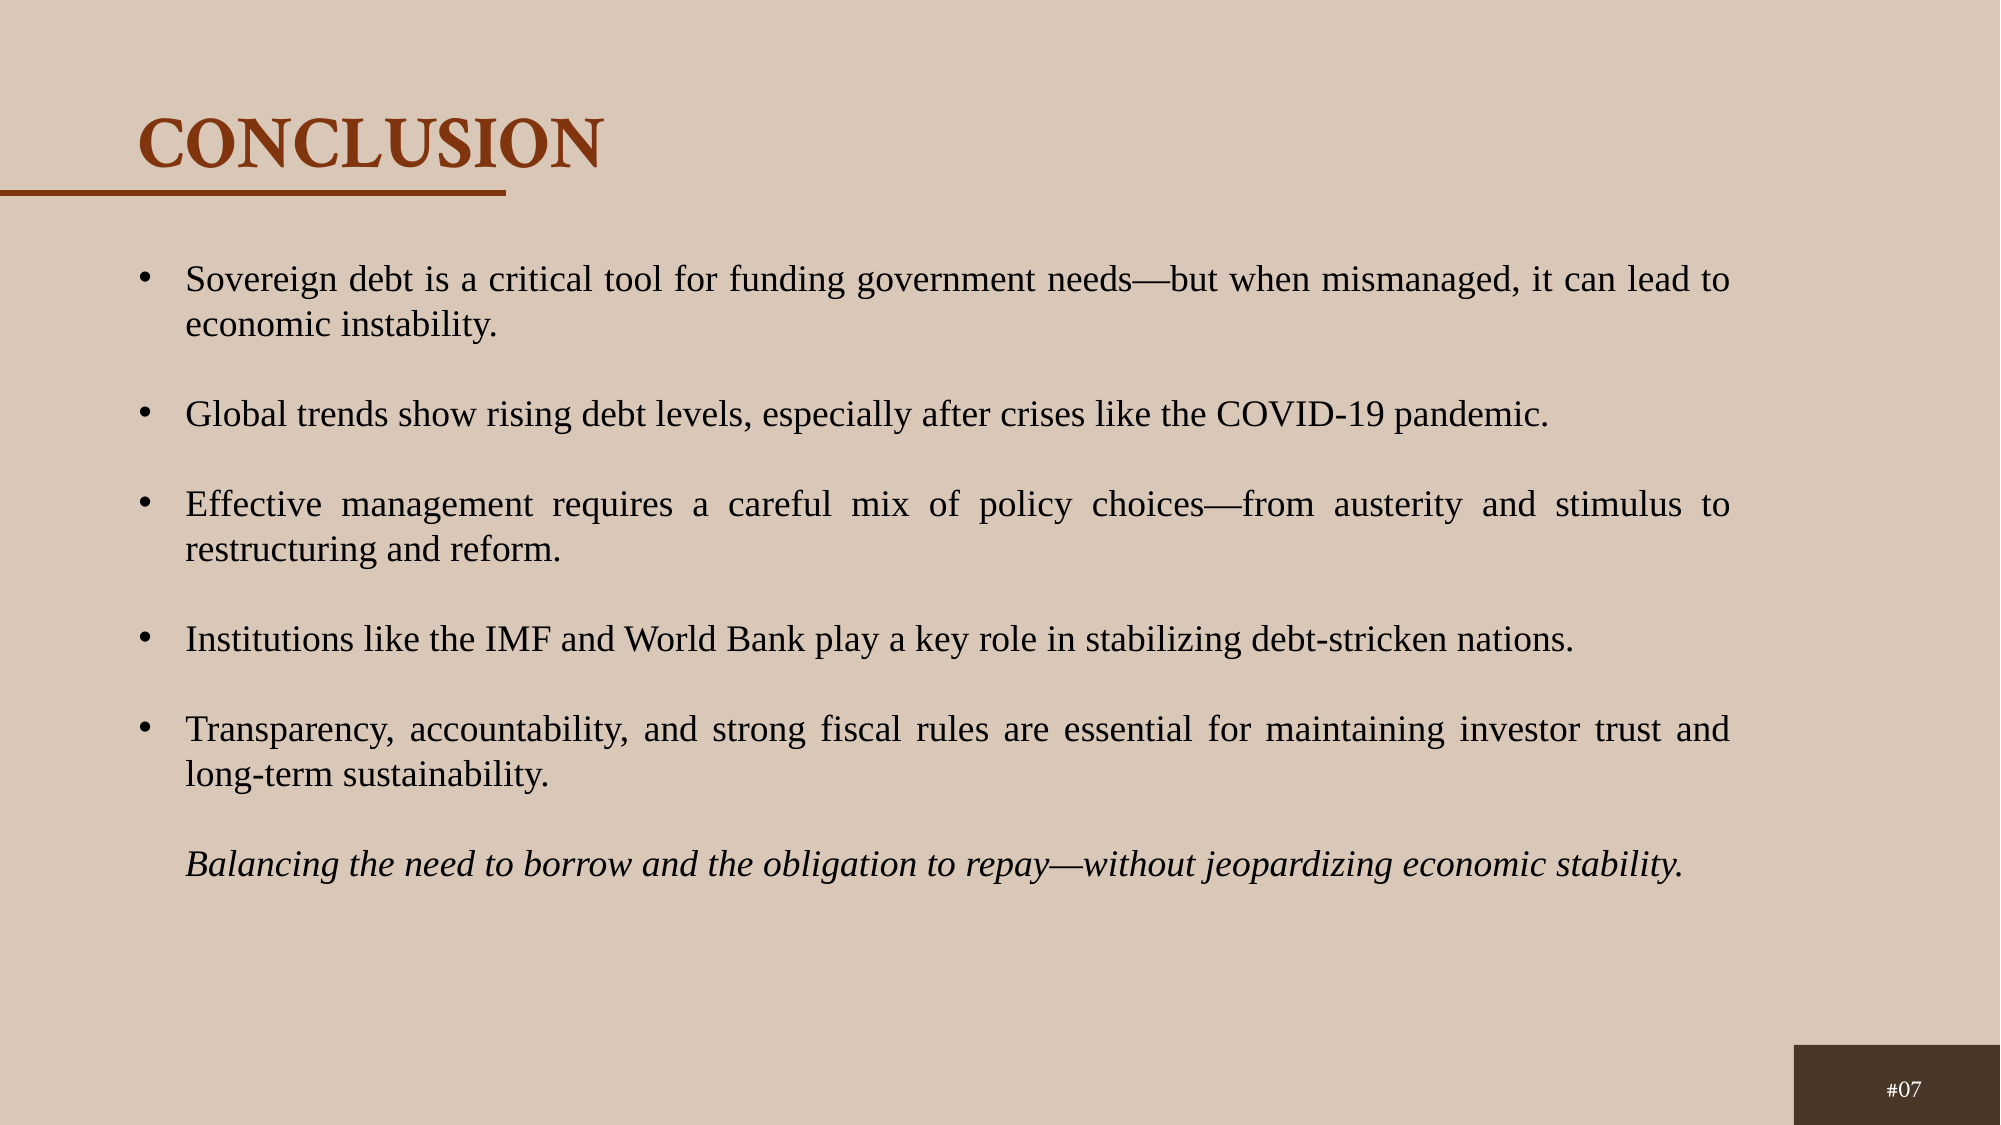

CONCLUSION
Sovereign debt is a critical tool for funding government needs—but when mismanaged, it can lead to economic instability.

Global trends show rising debt levels, especially after crises like the COVID-19 pandemic.

Effective management requires a careful mix of policy choices—from austerity and stimulus to restructuring and reform.

Institutions like the IMF and World Bank play a key role in stabilizing debt-stricken nations.

Transparency, accountability, and strong fiscal rules are essential for maintaining investor trust and long-term sustainability.

Balancing the need to borrow and the obligation to repay—without jeopardizing economic stability.

#07